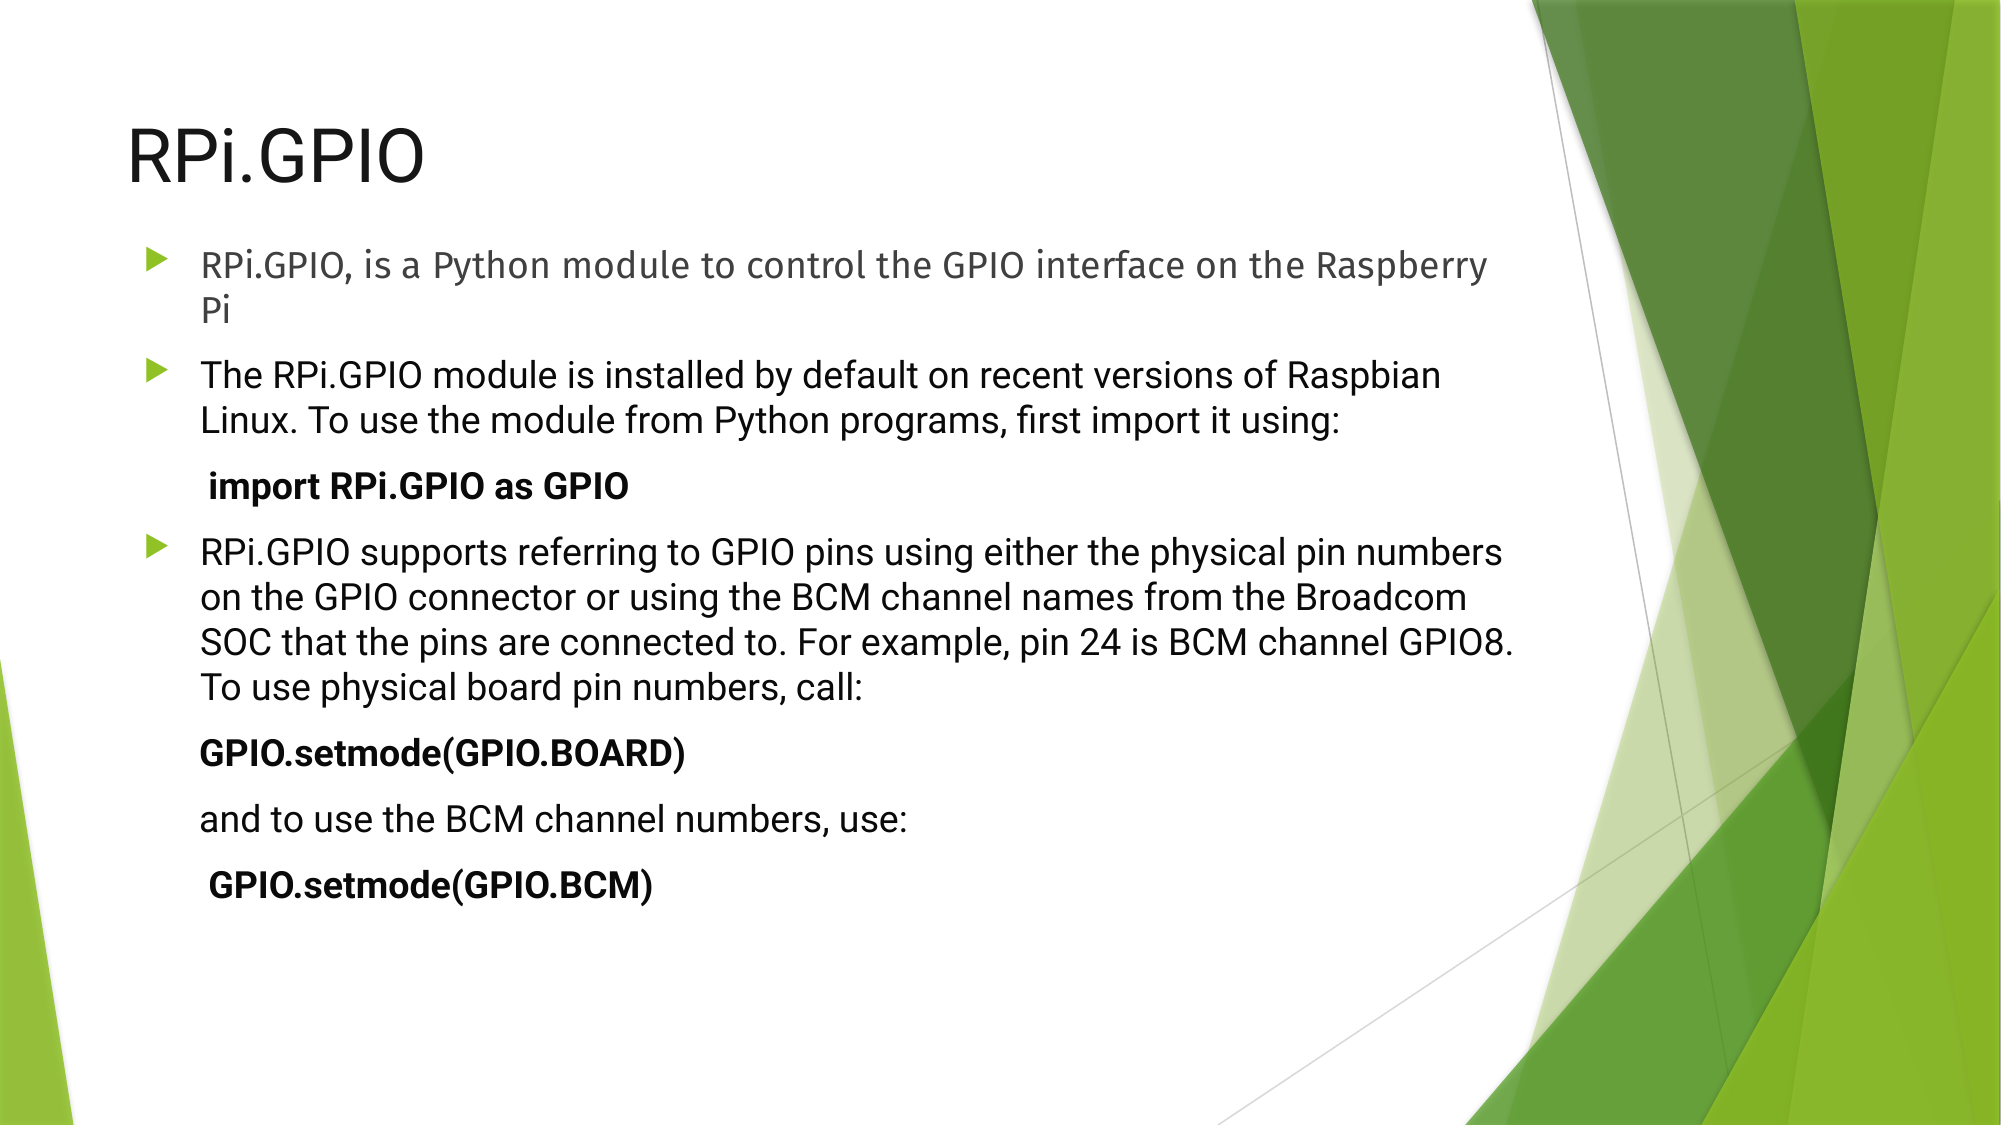

# RPi.GPIO
RPi.GPIO, is a Python module to control the GPIO interface on the Raspberry Pi
The RPi.GPIO module is installed by default on recent versions of Raspbian Linux. To use the module from Python programs, first import it using:
       import RPi.GPIO as GPIO
RPi.GPIO supports referring to GPIO pins using either the physical pin numbers on the GPIO connector or using the BCM channel names from the Broadcom SOC that the pins are connected to. For example, pin 24 is BCM channel GPIO8. To use physical board pin numbers, call:
      GPIO.setmode(GPIO.BOARD)
      and to use the BCM channel numbers, use:
       GPIO.setmode(GPIO.BCM)